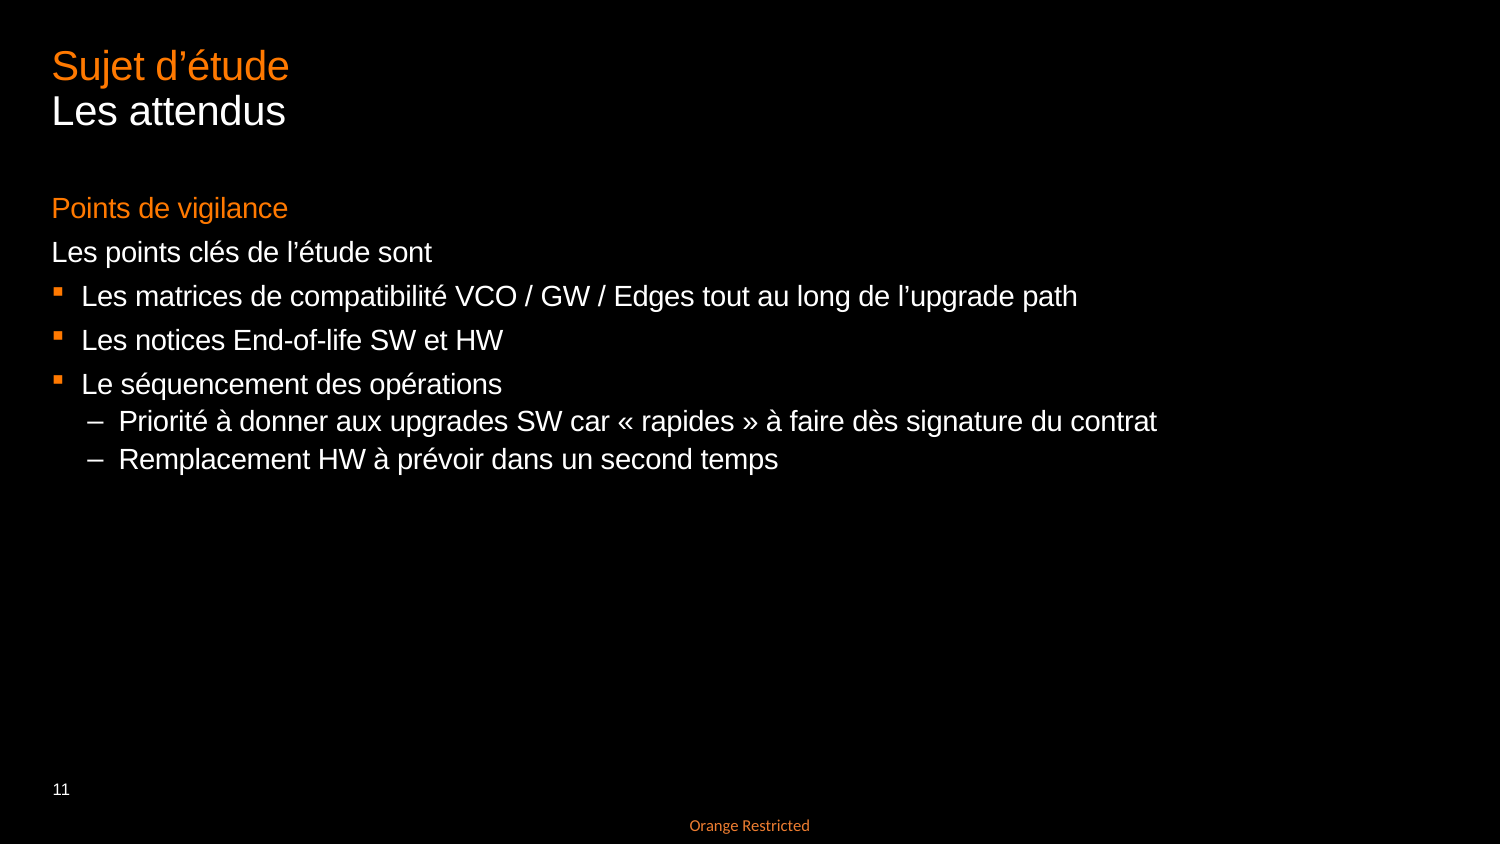

# Sujet d’étude Les attendus
Points de vigilance
Les points clés de l’étude sont
Les matrices de compatibilité VCO / GW / Edges tout au long de l’upgrade path
Les notices End-of-life SW et HW
Le séquencement des opérations
Priorité à donner aux upgrades SW car « rapides » à faire dès signature du contrat
Remplacement HW à prévoir dans un second temps